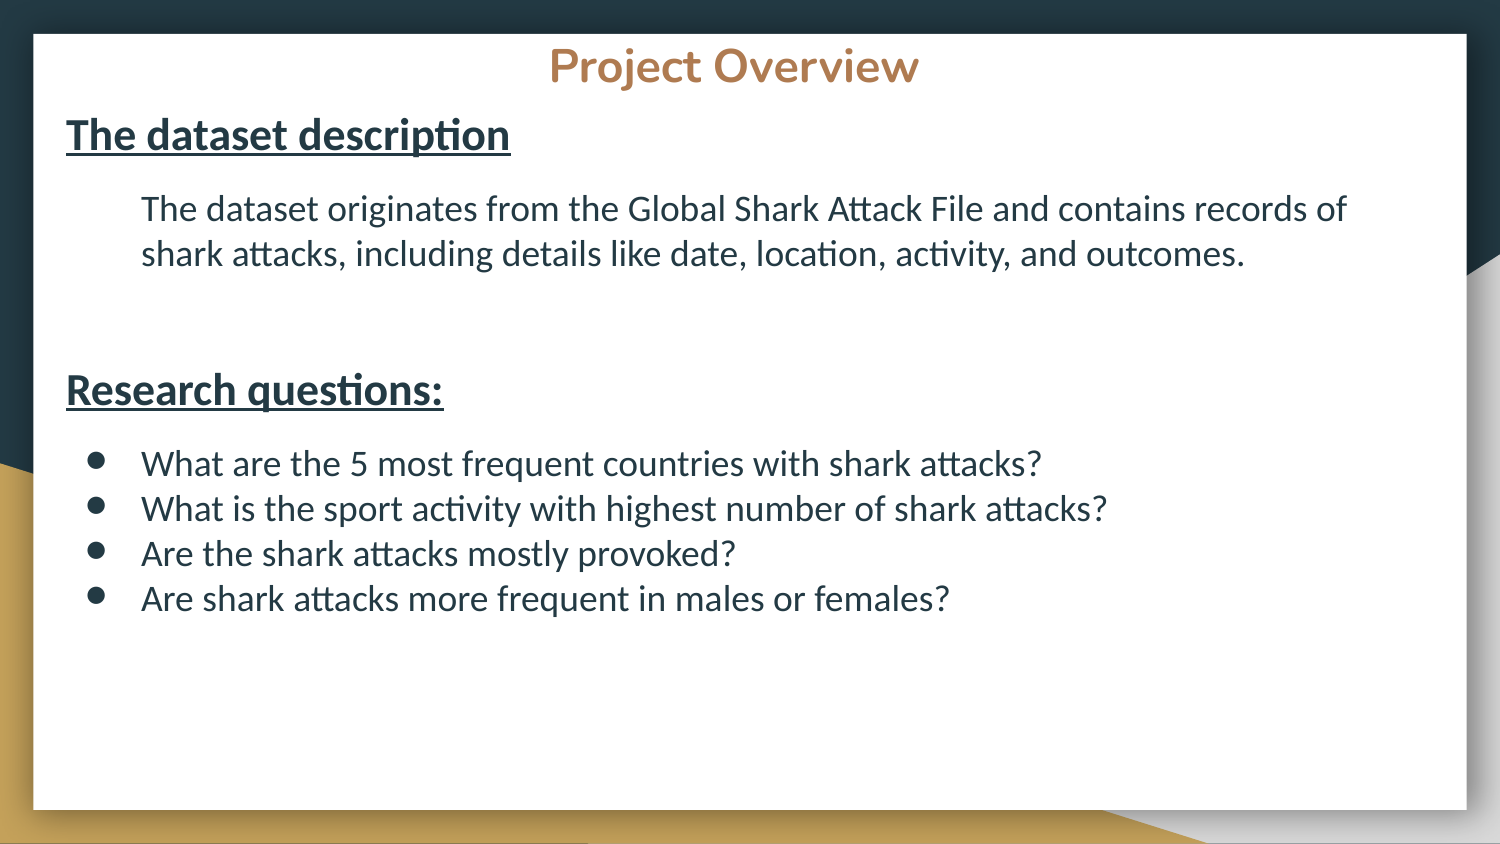

# Project Overview
The dataset description
The dataset originates from the Global Shark Attack File and contains records of shark attacks, including details like date, location, activity, and outcomes.

Research questions:
What are the 5 most frequent countries with shark attacks?
What is the sport activity with highest number of shark attacks?
Are the shark attacks mostly provoked?
Are shark attacks more frequent in males or females?